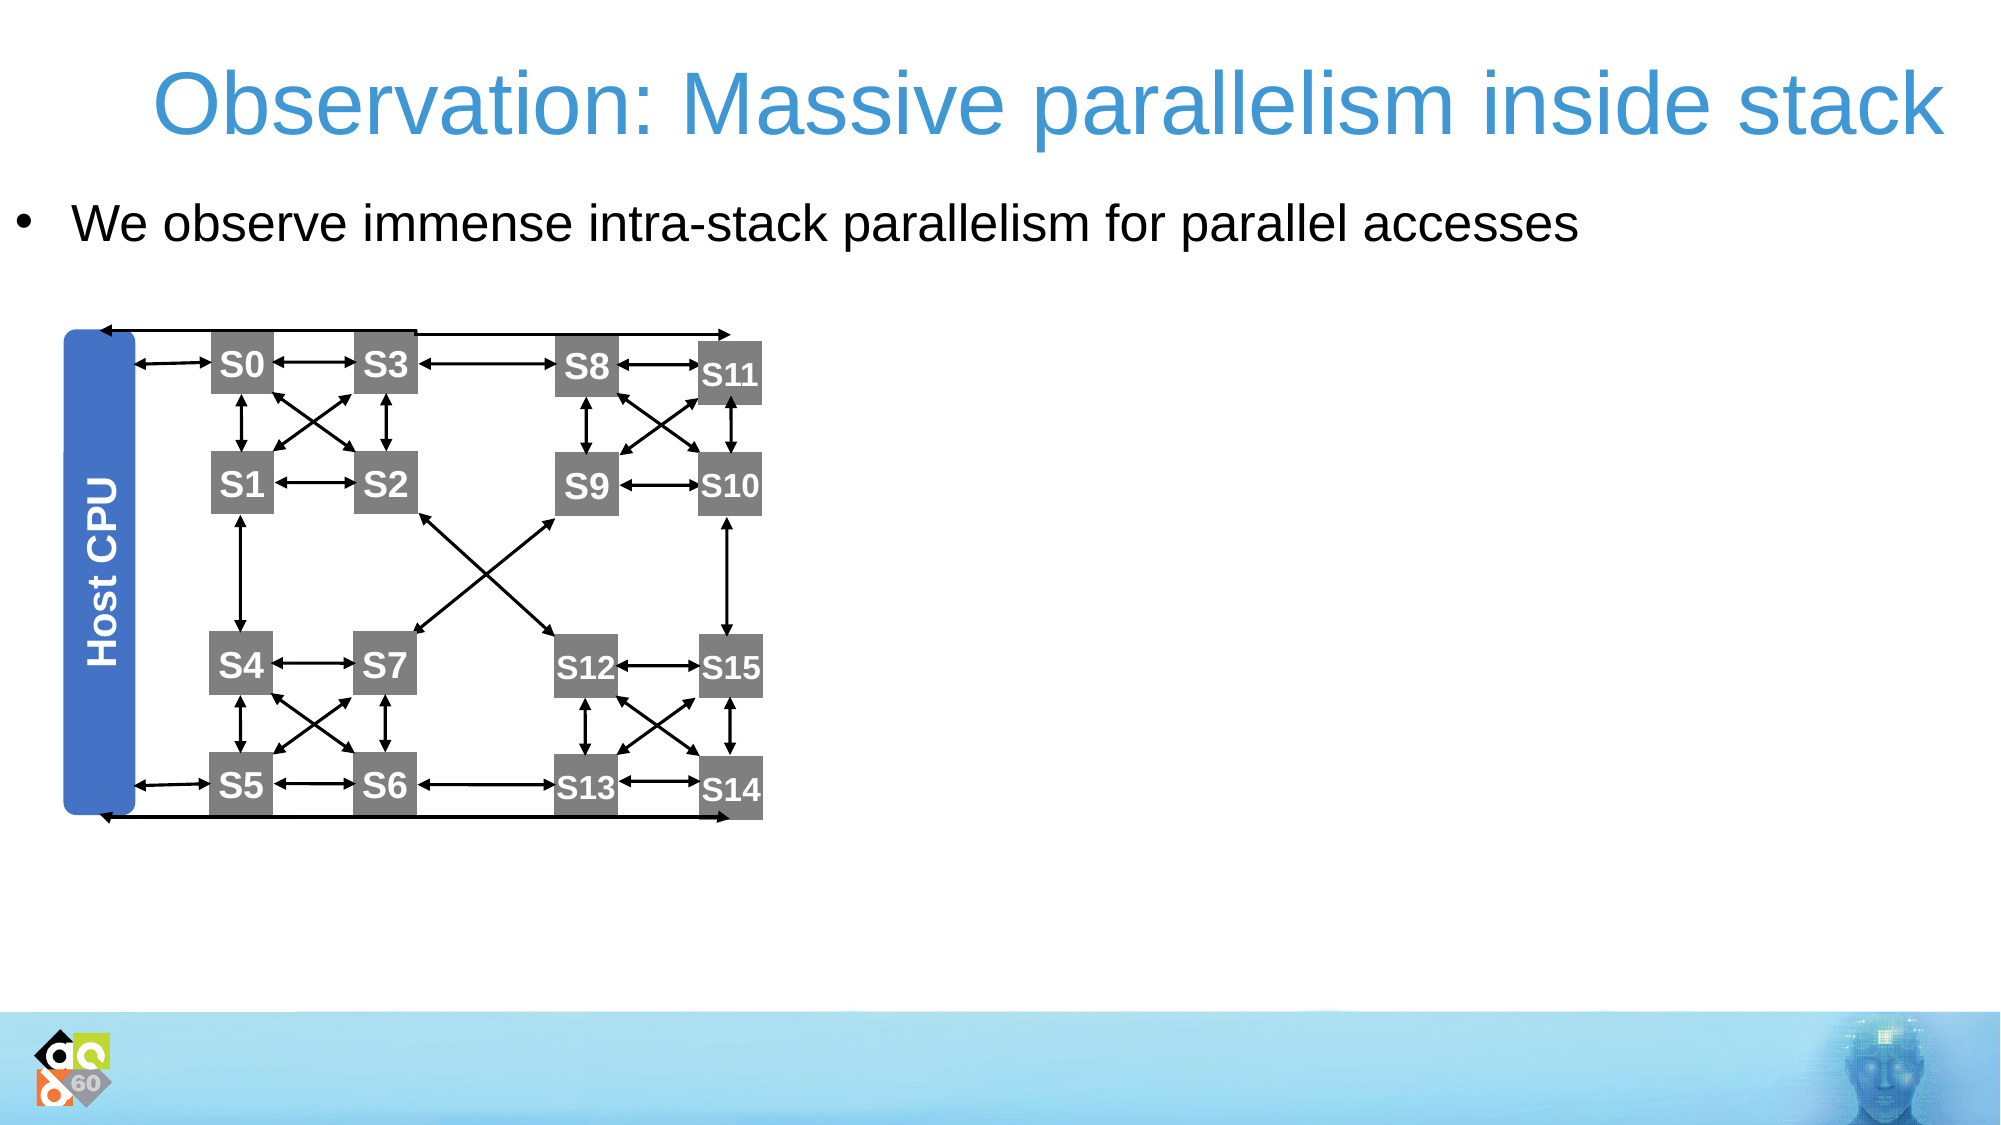

# Observation: Massive parallelism inside stack
We observe immense intra-stack parallelism for parallel accesses
S0
S3
S8
S11

S1
S2
S9
S10

Host CPU
S4
S7
S12
S15

S5
S6
S13
S14